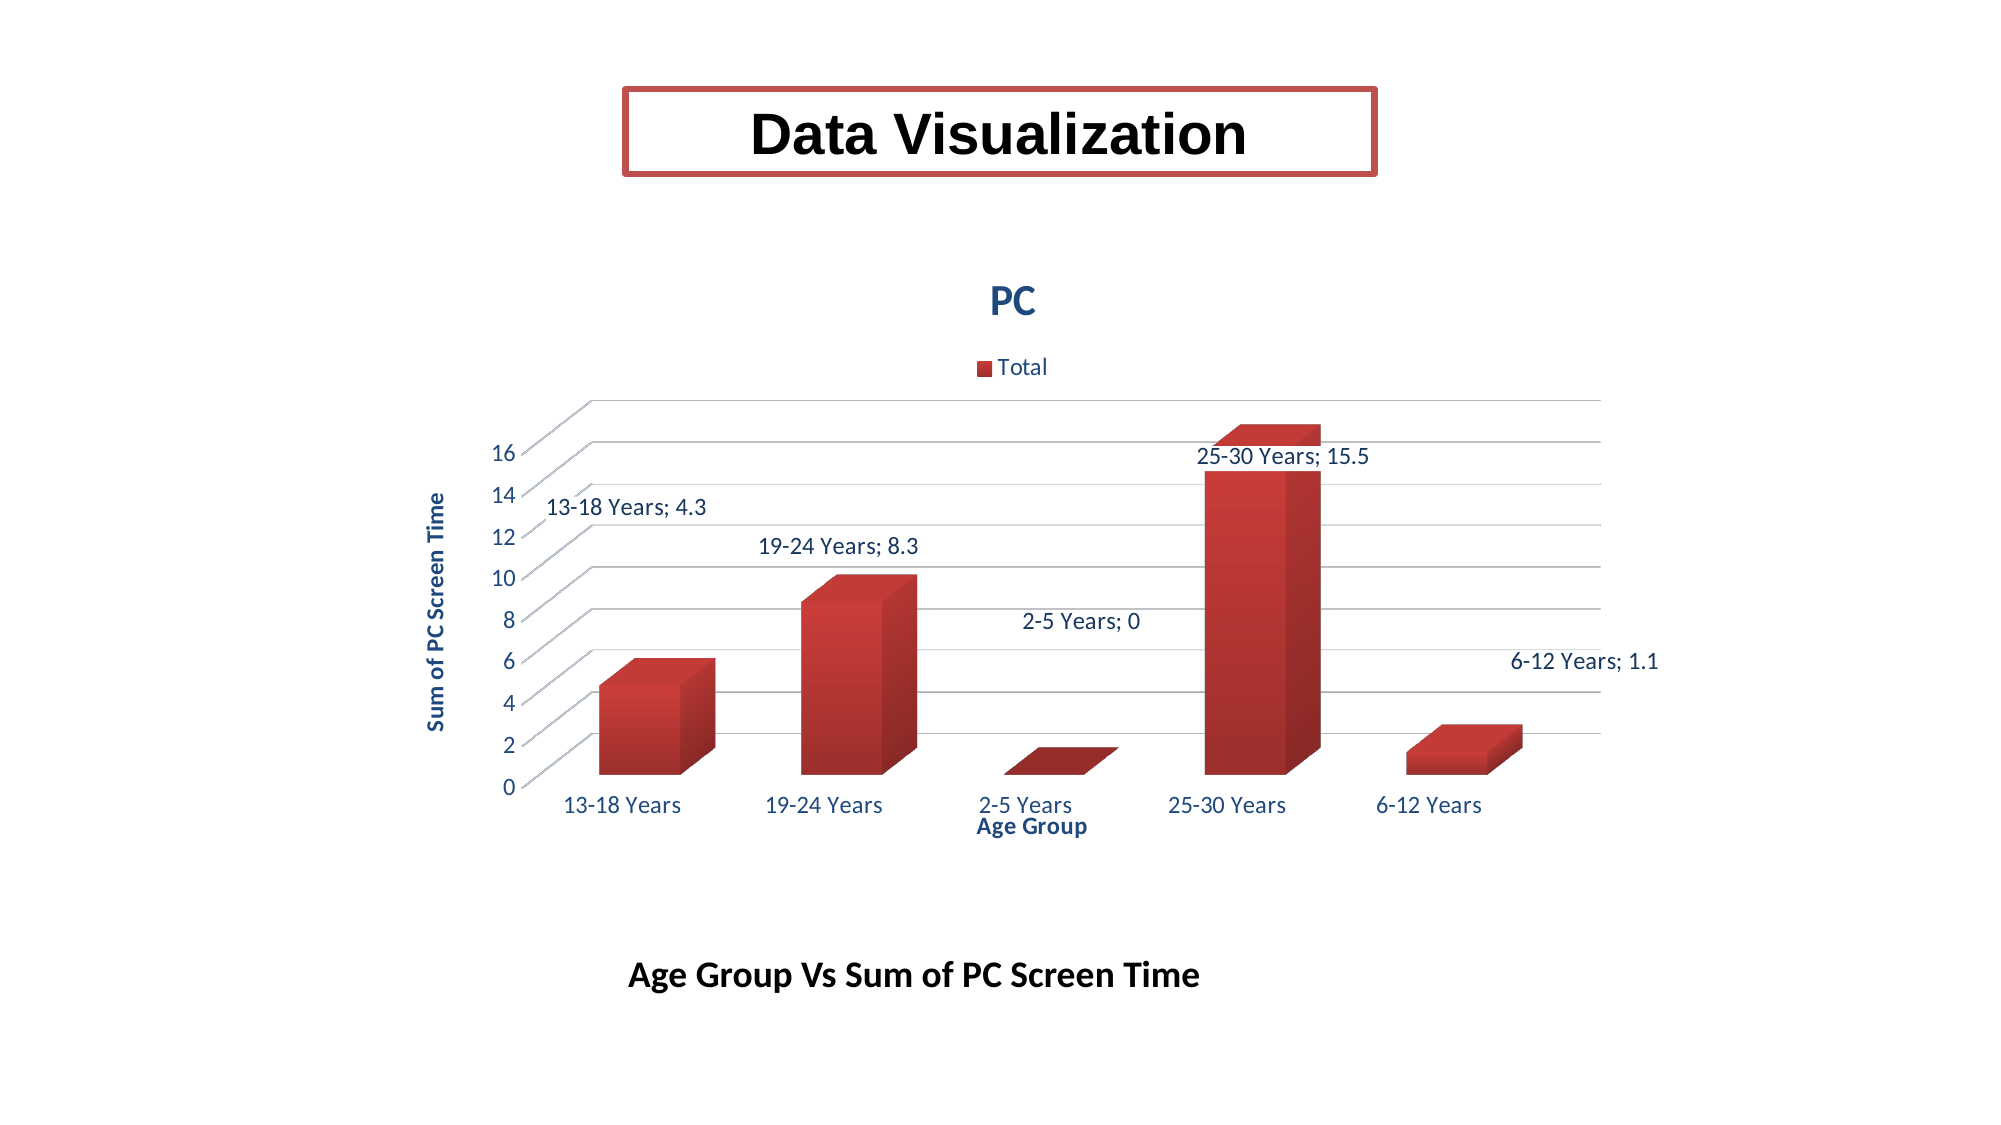

Data Visualization

[unsupported chart]

Age Group Vs Sum of PC Screen Time